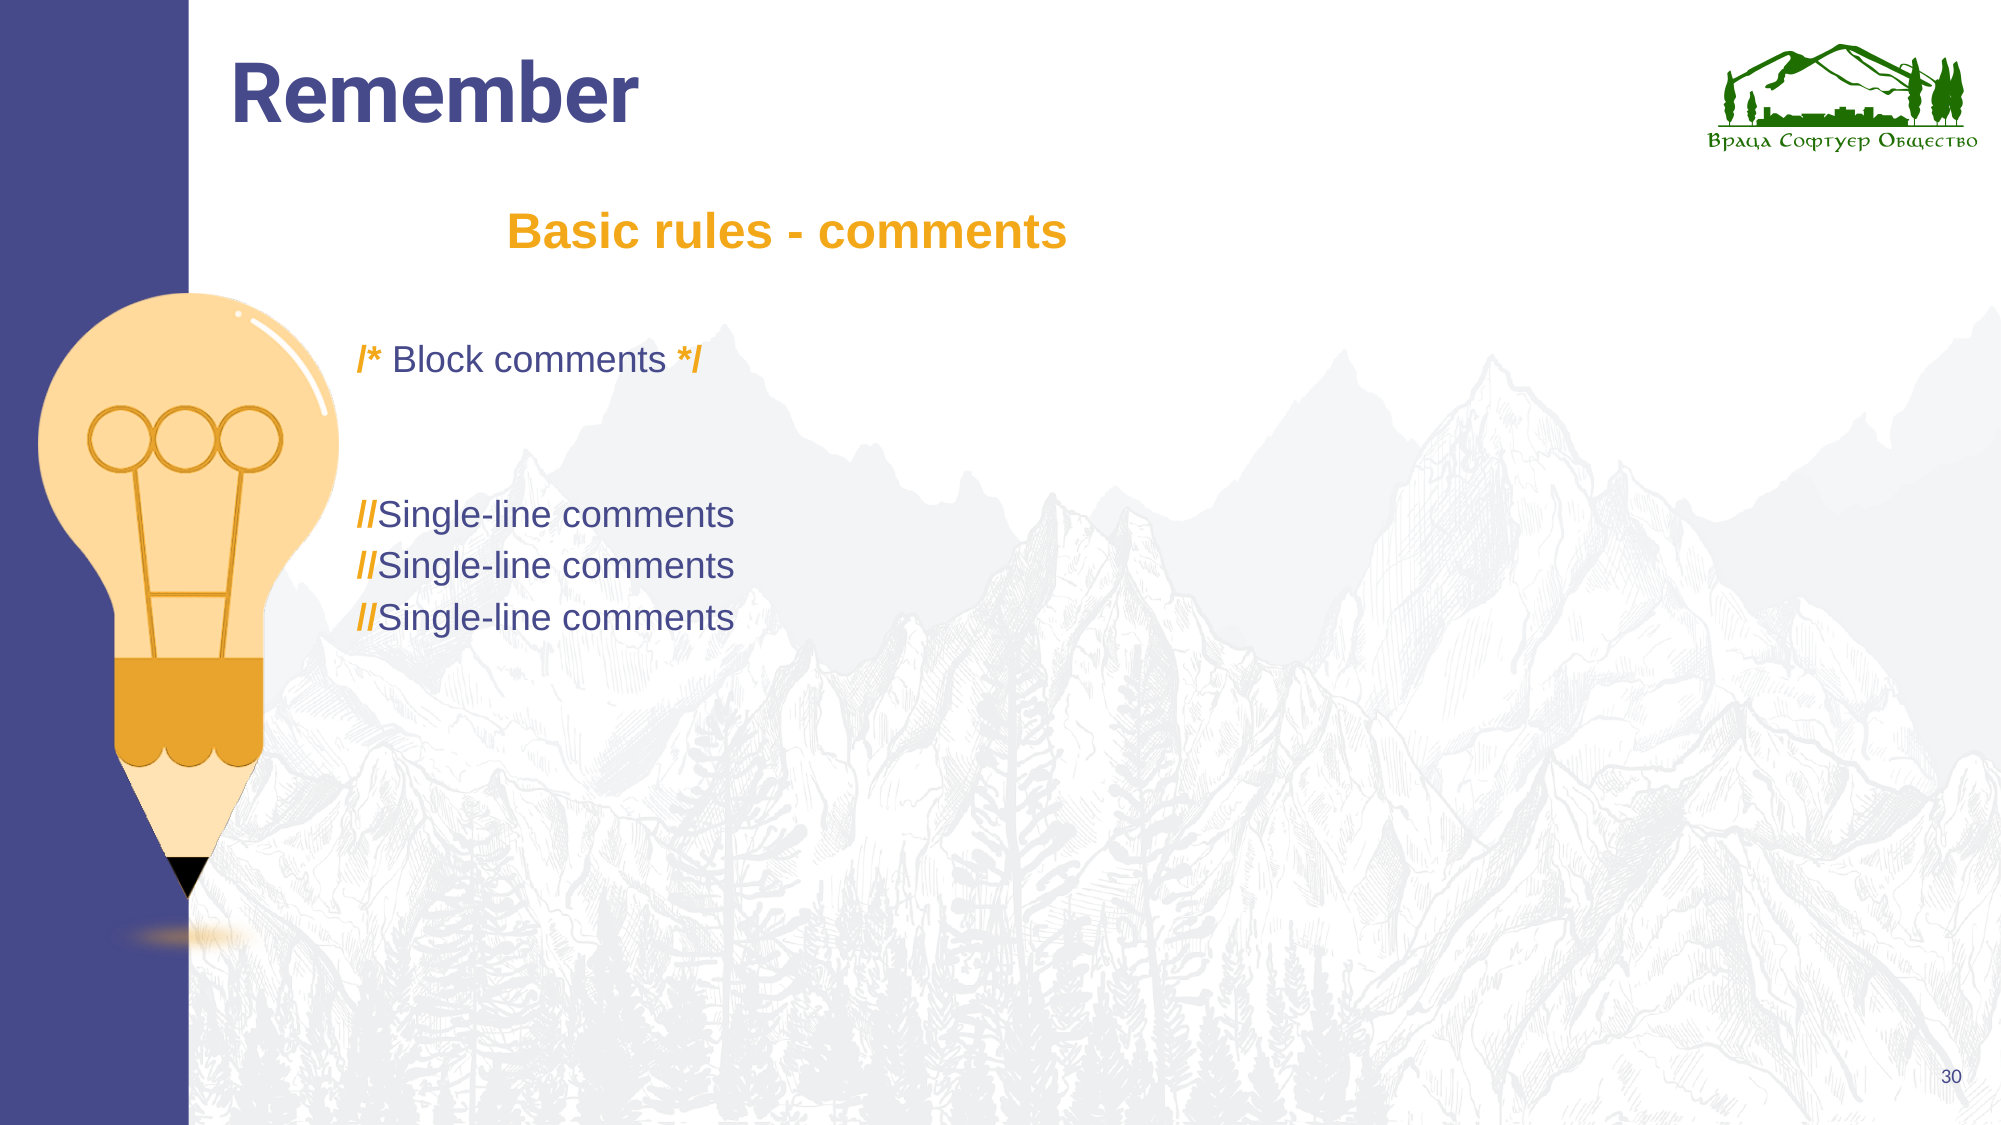

# Remember
Basic rules - comments

/* Block comments */

//Single-line comments
//Single-line comments
//Single-line comments

30